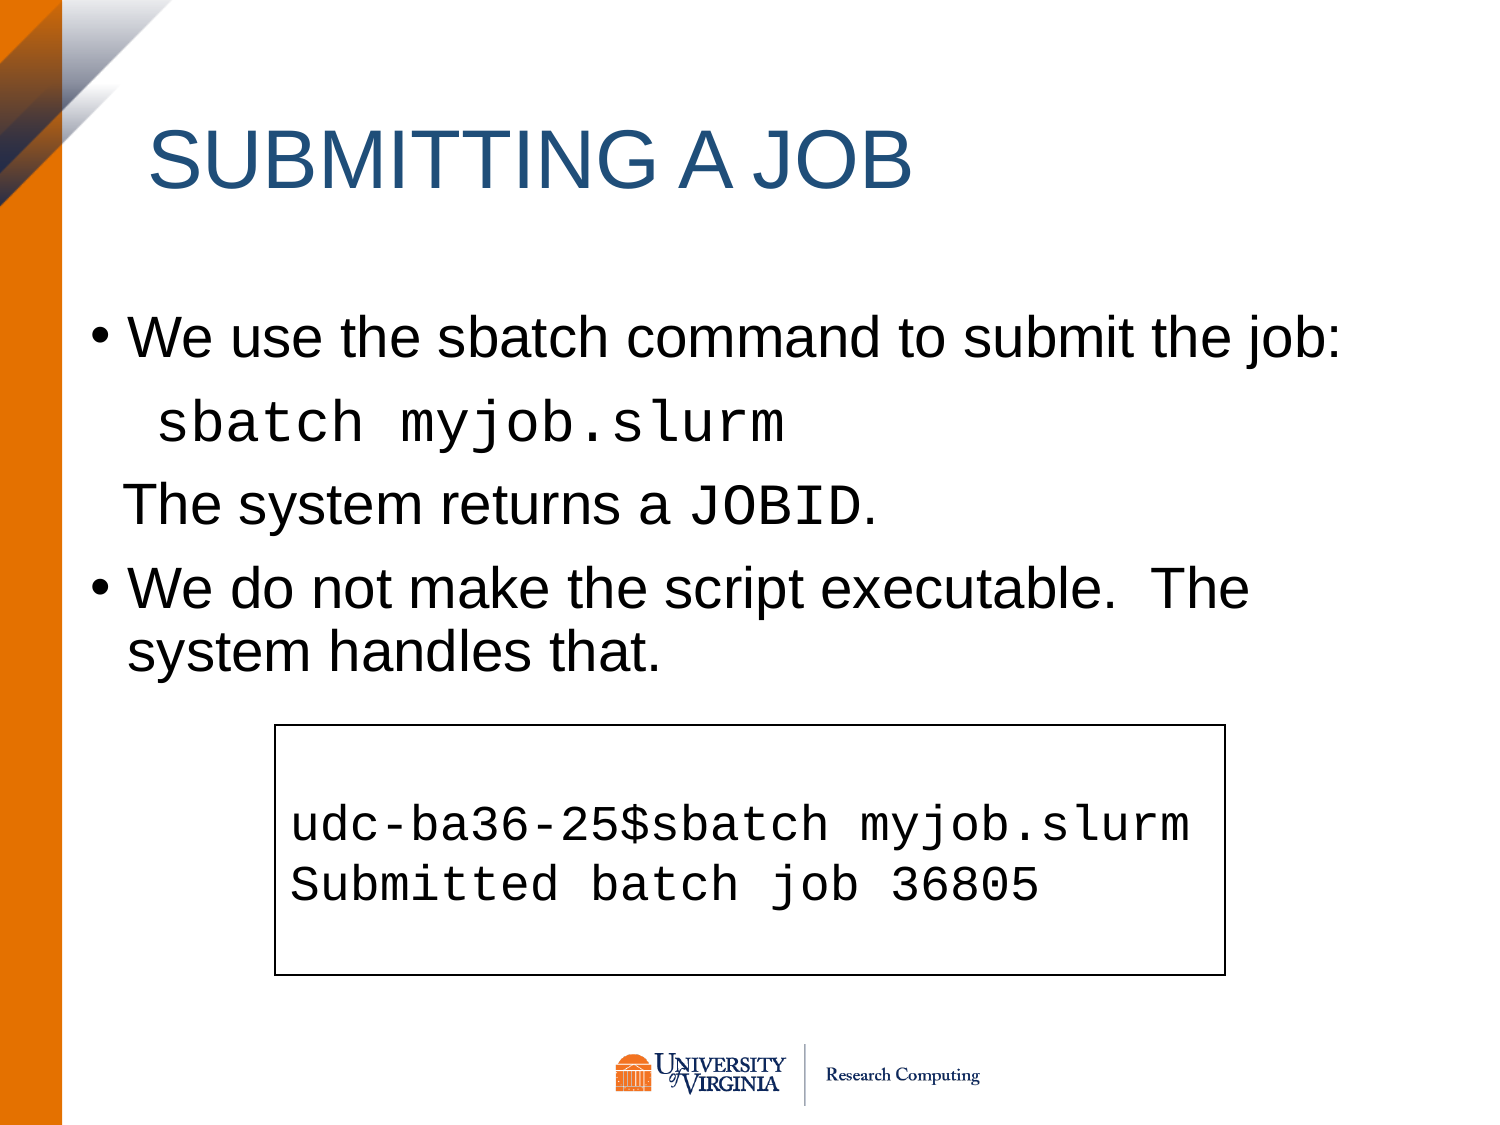

# Submitting a Job
We use the sbatch command to submit the job:
    sbatch myjob.slurm
  The system returns a JOBID.
We do not make the script executable.  The system handles that.

udc-ba36-25$sbatch myjob.slurm
Submitted batch job 36805